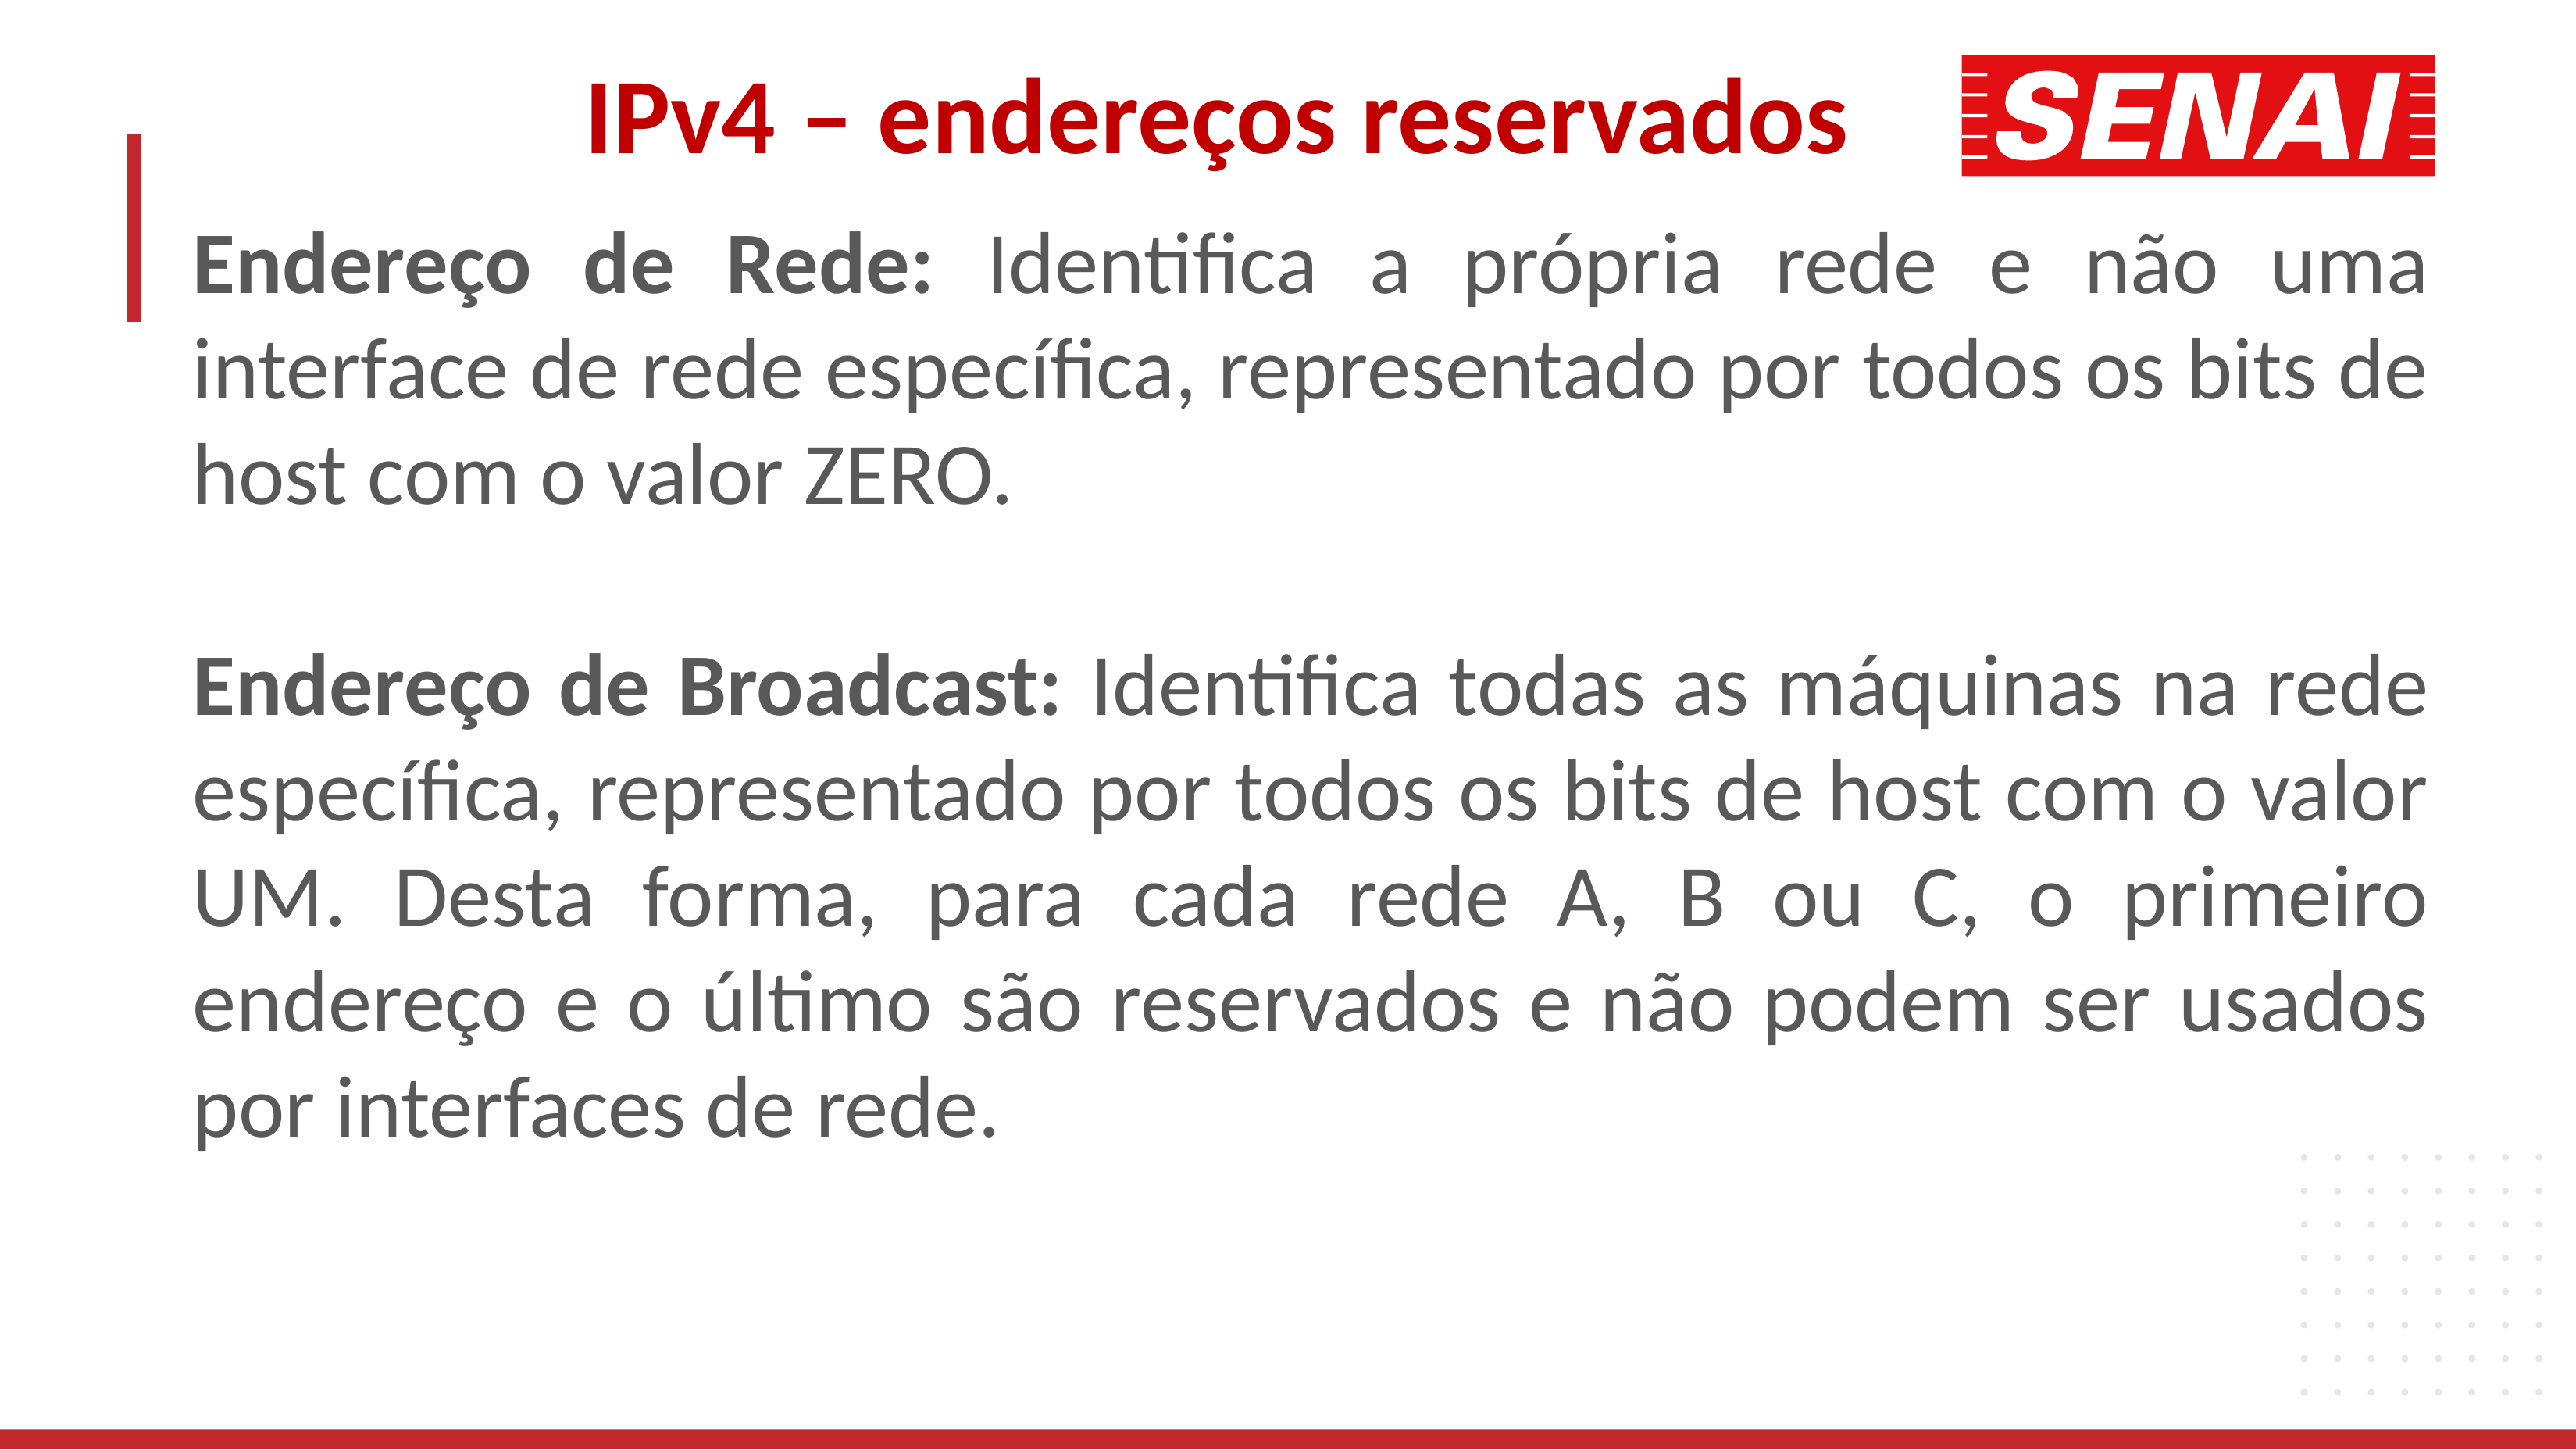

IPv4 – endereços reservados

Endereço de Rede: Identifica a própria rede e não uma interface de rede específica, representado por todos os bits de host com o valor ZERO.

Endereço de Broadcast: Identifica todas as máquinas na rede específica, representado por todos os bits de host com o valor UM. Desta forma, para cada rede A, B ou C, o primeiro endereço e o último são reservados e não podem ser usados por interfaces de rede.